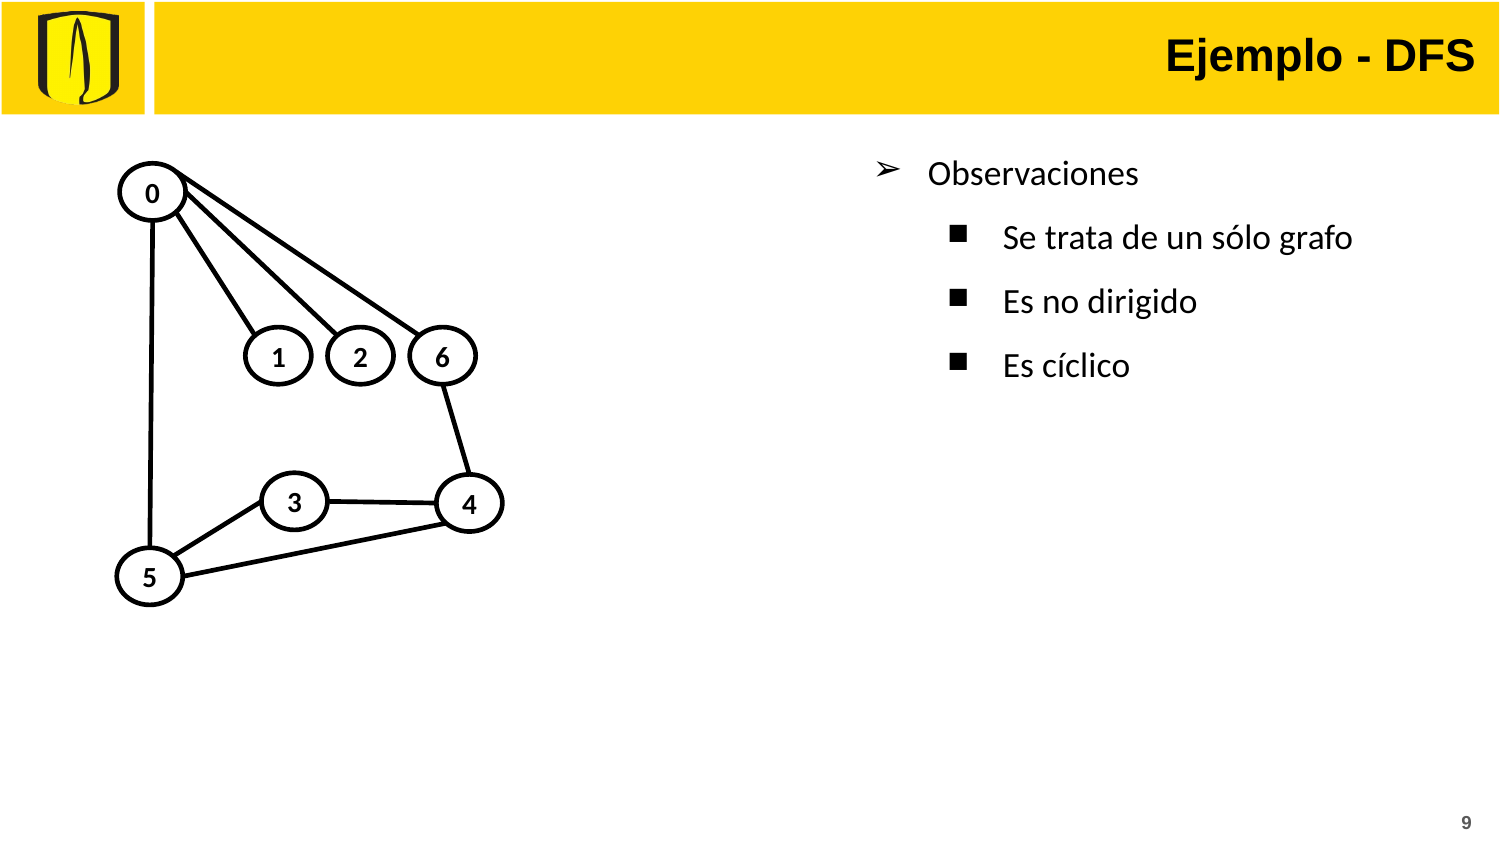

# Ejemplo - DFS
Observaciones
Se trata de un sólo grafo
Es no dirigido
Es cíclico

0
1
2
6
3
4
5
9